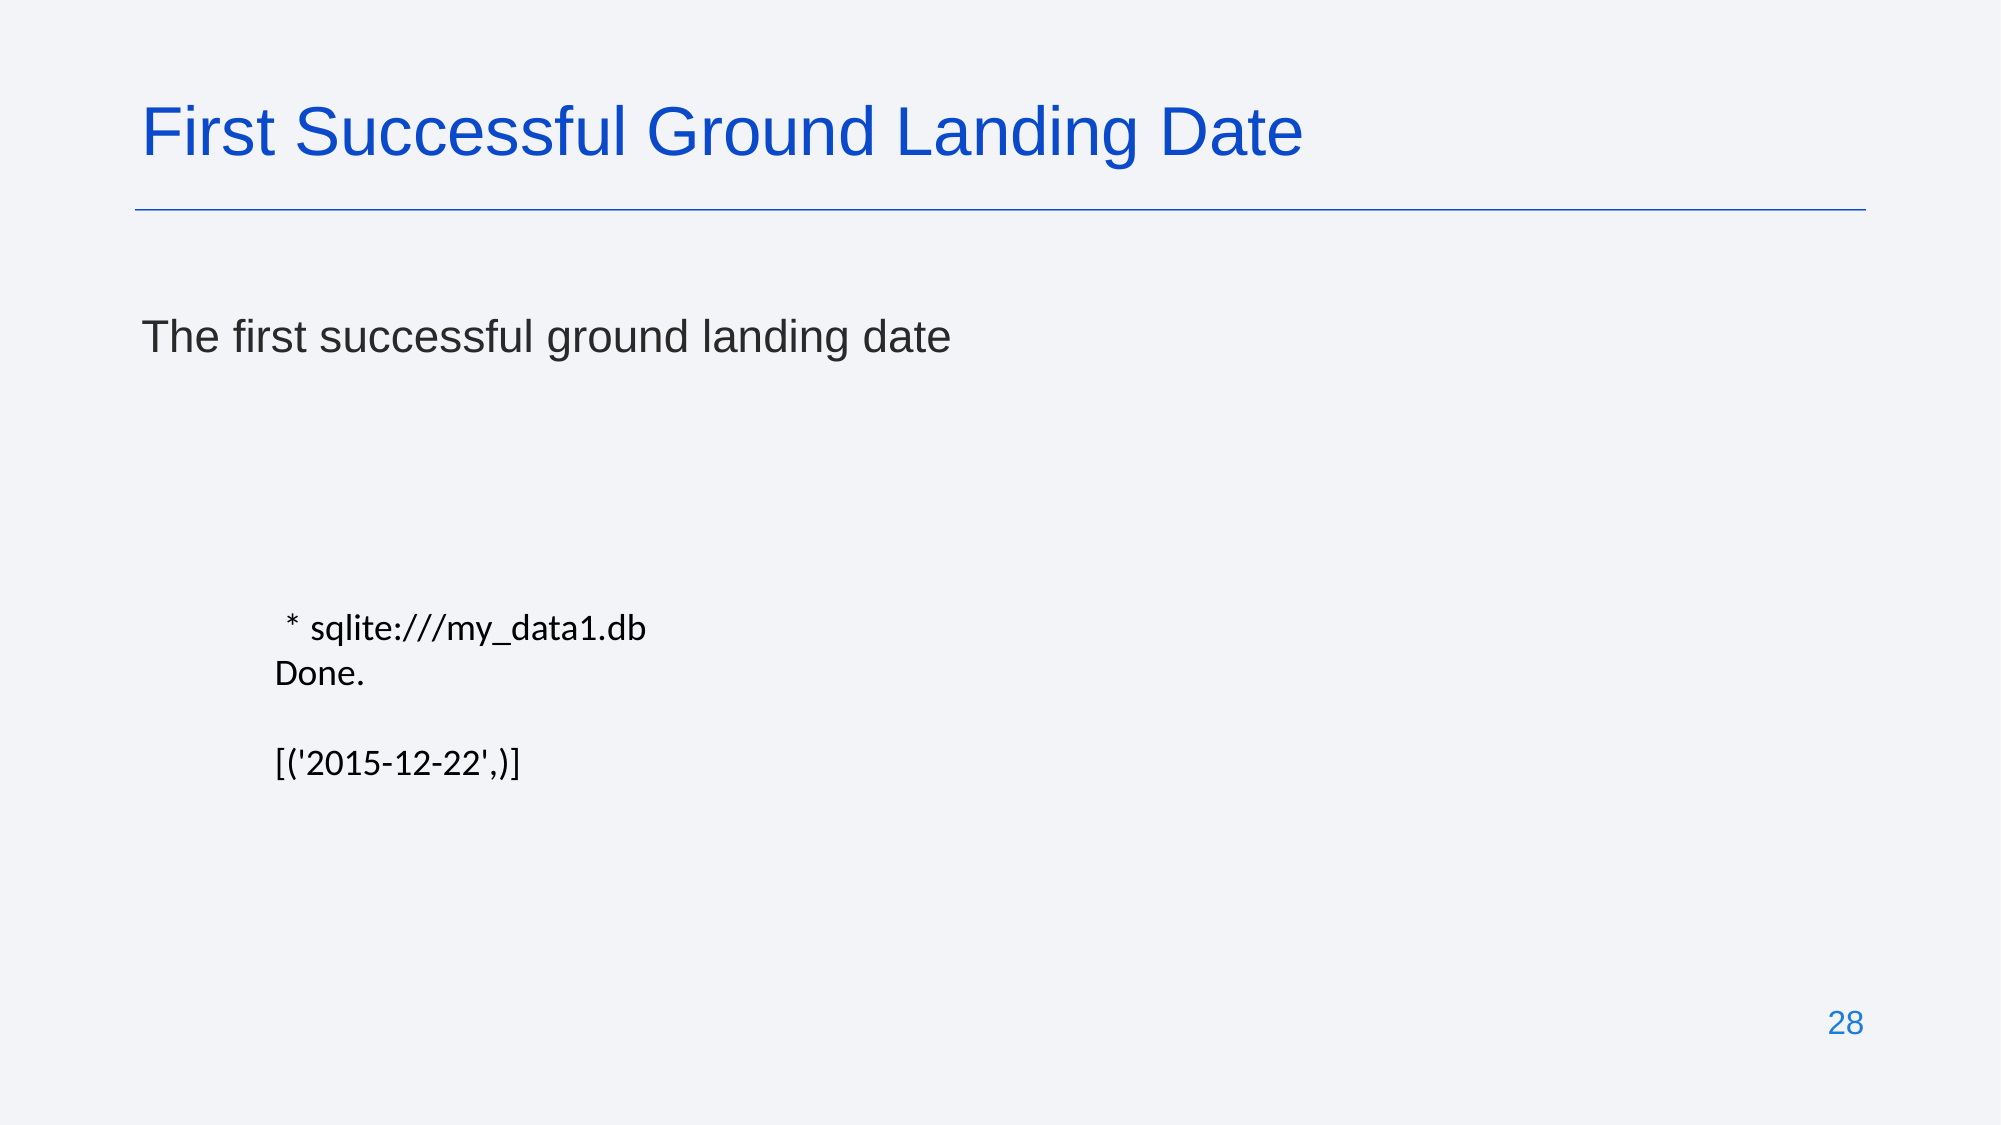

First Successful Ground Landing Date
The first successful ground landing date
 * sqlite:///my_data1.db
Done.

[('2015-12-22',)]
28